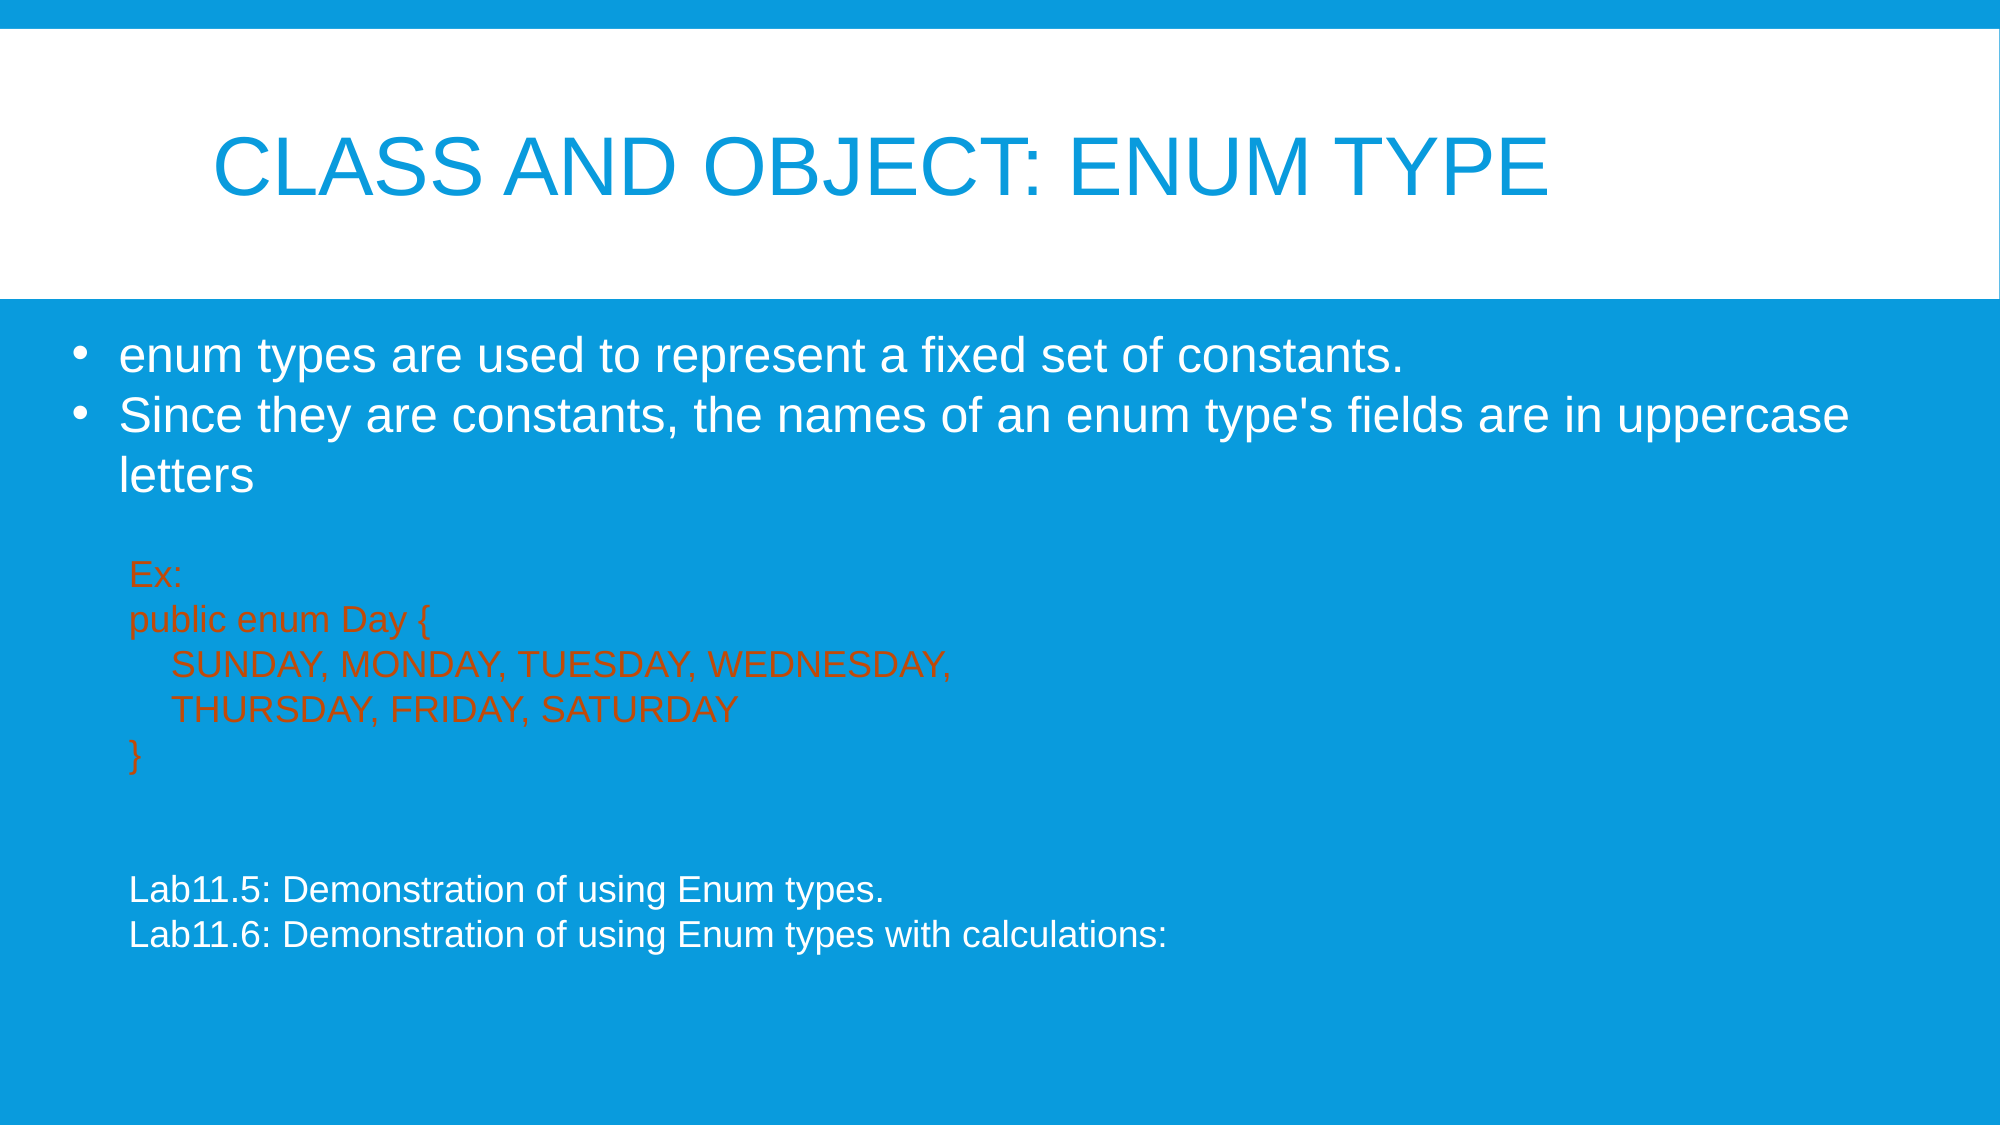

# class and object: enum type
enum types are used to represent a fixed set of constants.
Since they are constants, the names of an enum type's fields are in uppercase letters

Ex:
public enum Day {
    SUNDAY, MONDAY, TUESDAY, WEDNESDAY,
    THURSDAY, FRIDAY, SATURDAY
}
Lab11.5: Demonstration of using Enum types.
Lab11.6: Demonstration of using Enum types with calculations: